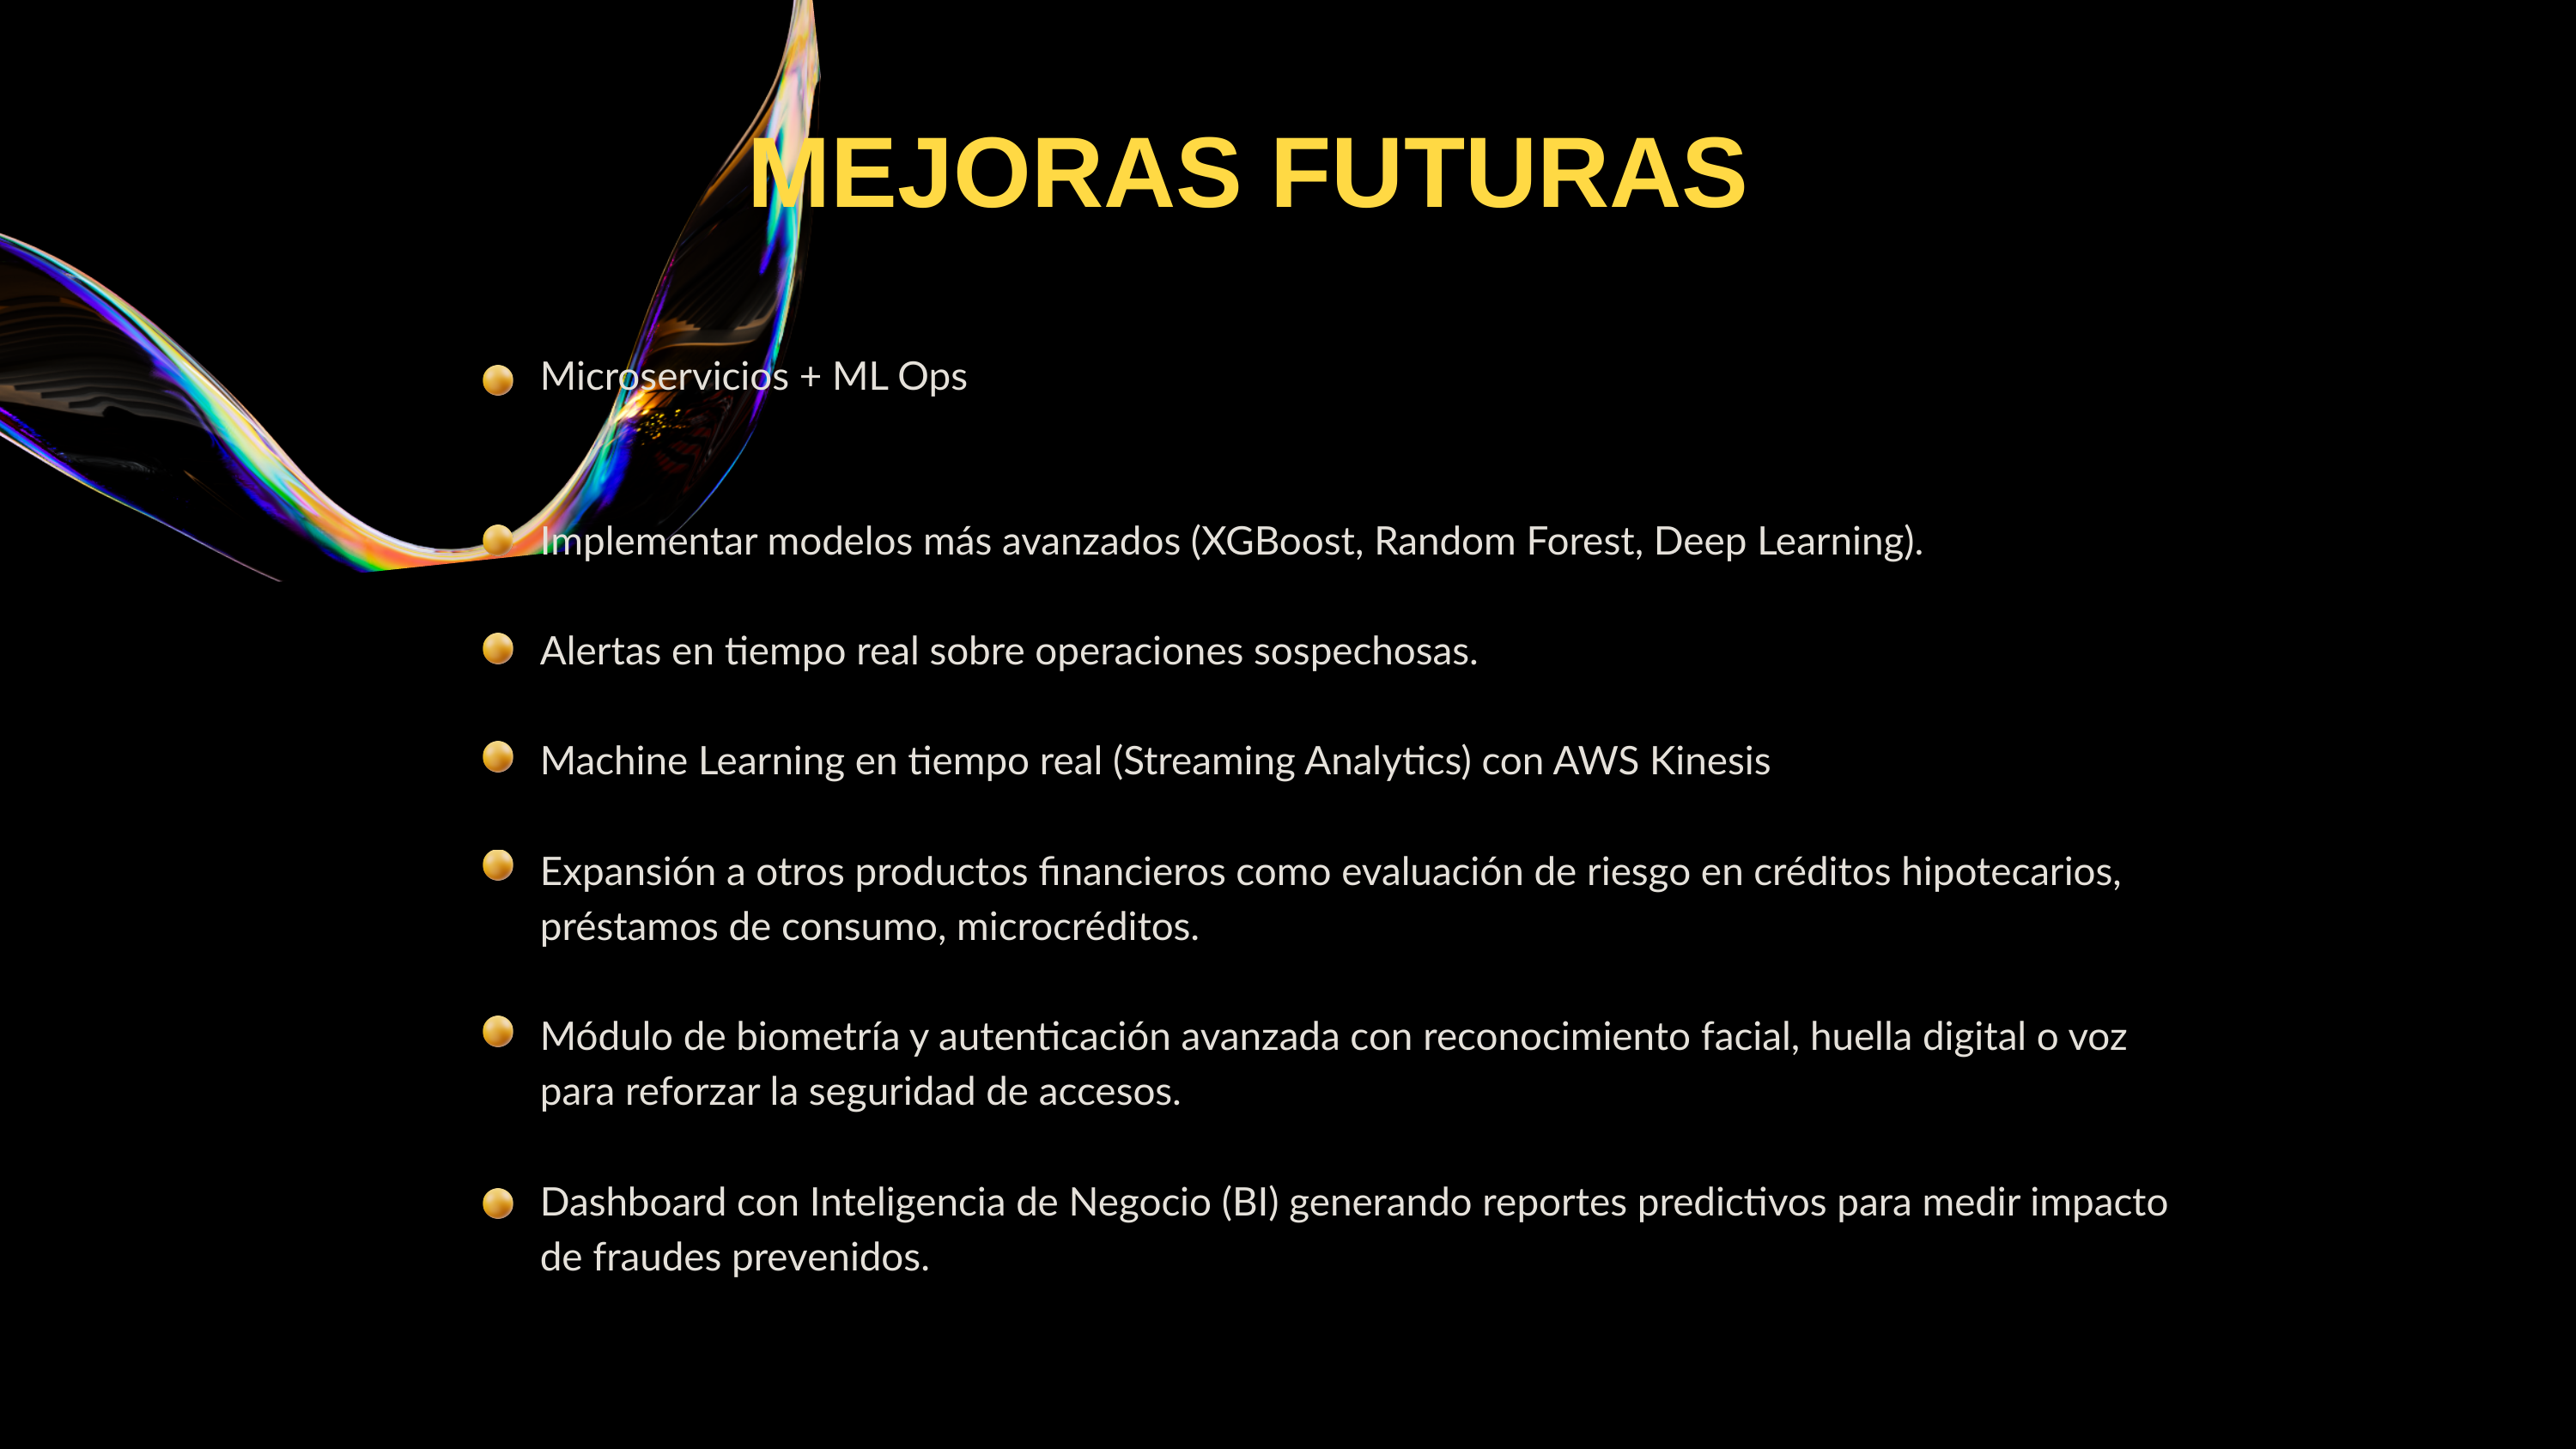

MEJORAS FUTURAS

Microservicios + ML Ops

Implementar modelos más avanzados (XGBoost, Random Forest, Deep Learning).

Alertas en tiempo real sobre operaciones sospechosas.

Machine Learning en tiempo real (Streaming Analytics) con AWS Kinesis

Expansión a otros productos financieros como evaluación de riesgo en créditos hipotecarios, préstamos de consumo, microcréditos.

Módulo de biometría y autenticación avanzada con reconocimiento facial, huella digital o voz para reforzar la seguridad de accesos.

Dashboard con Inteligencia de Negocio (BI) generando reportes predictivos para medir impacto de fraudes prevenidos.